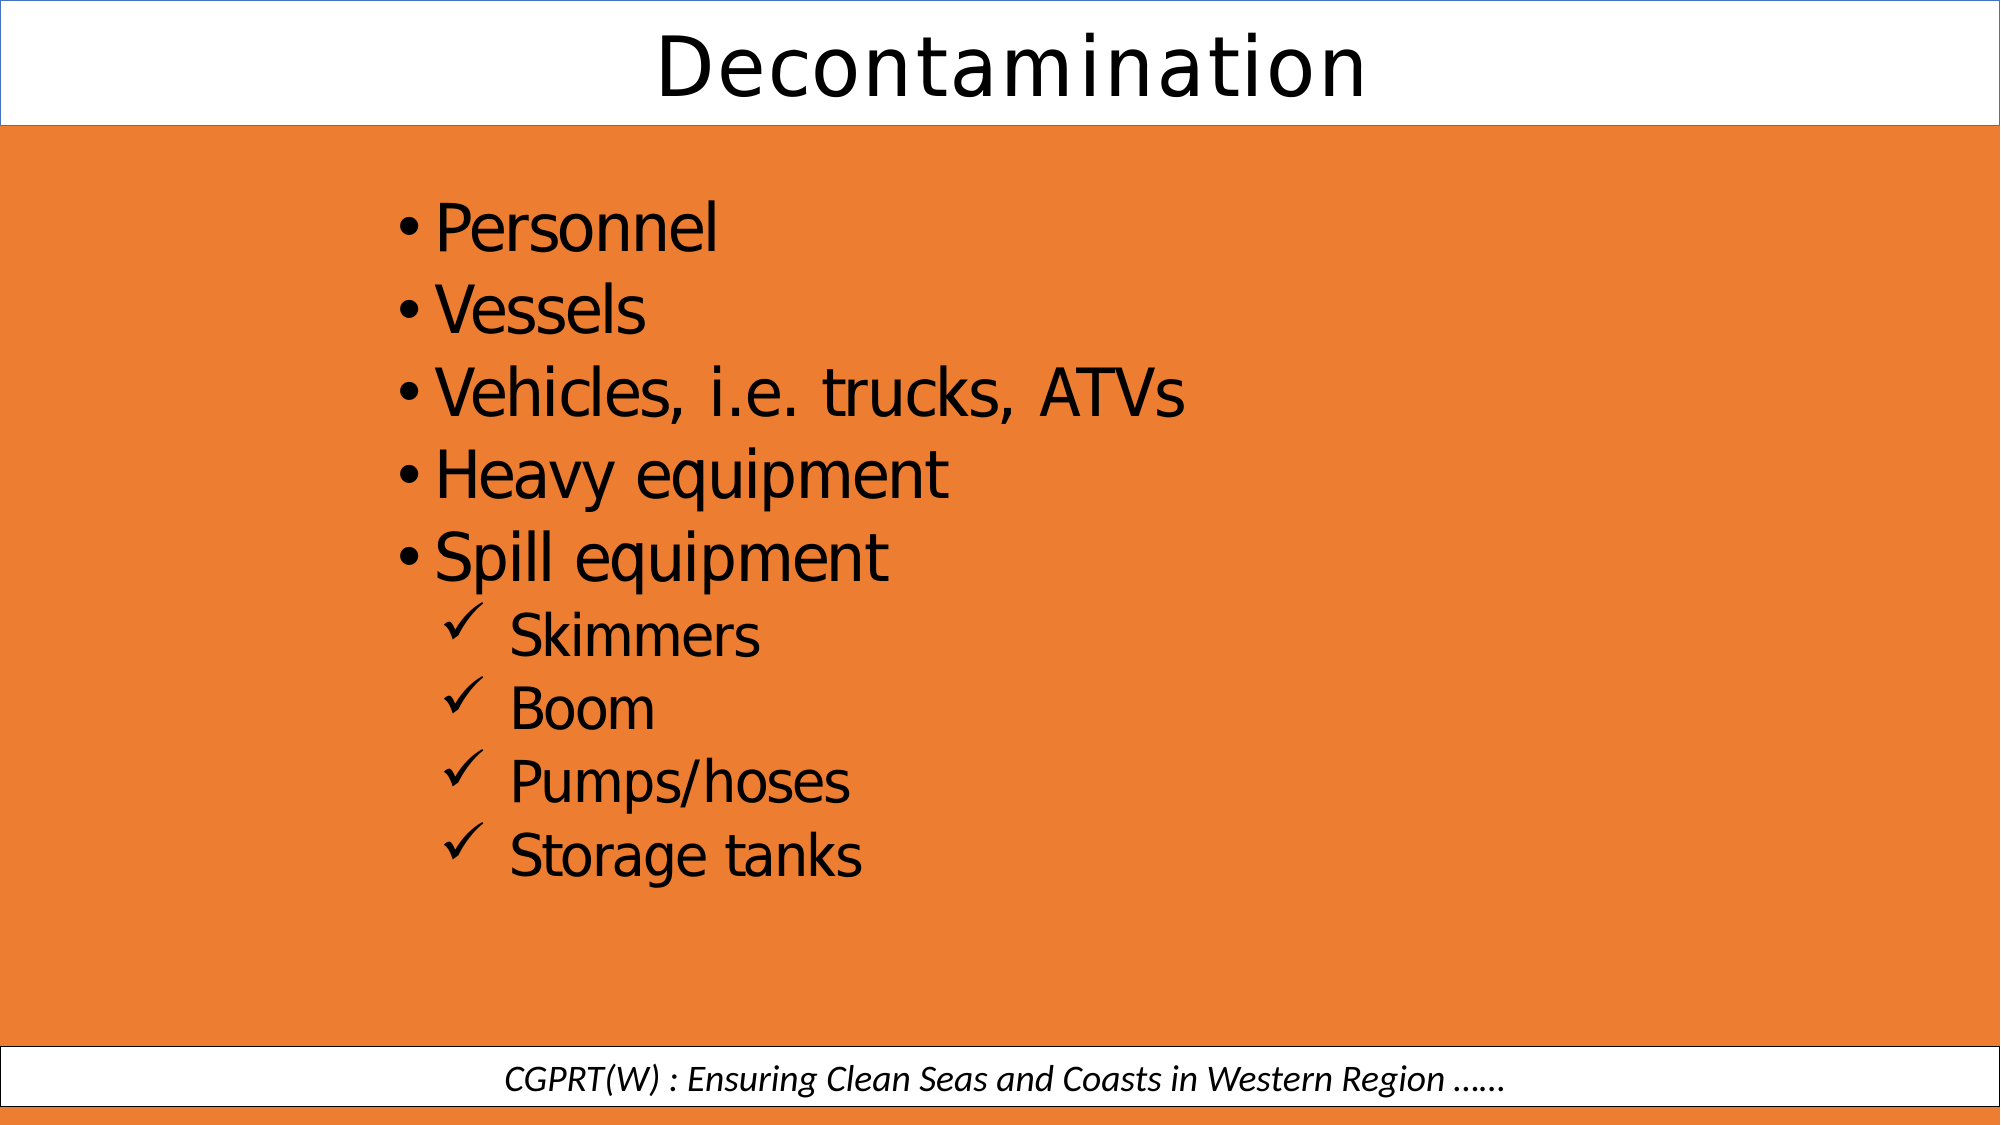

Decontamination
Personnel
Vessels
Vehicles, i.e. trucks, ATVs
Heavy equipment
Spill equipment
Skimmers
Boom
Pumps/hoses
Storage tanks

 CGPRT(W) : Ensuring Clean Seas and Coasts in Western Region ……